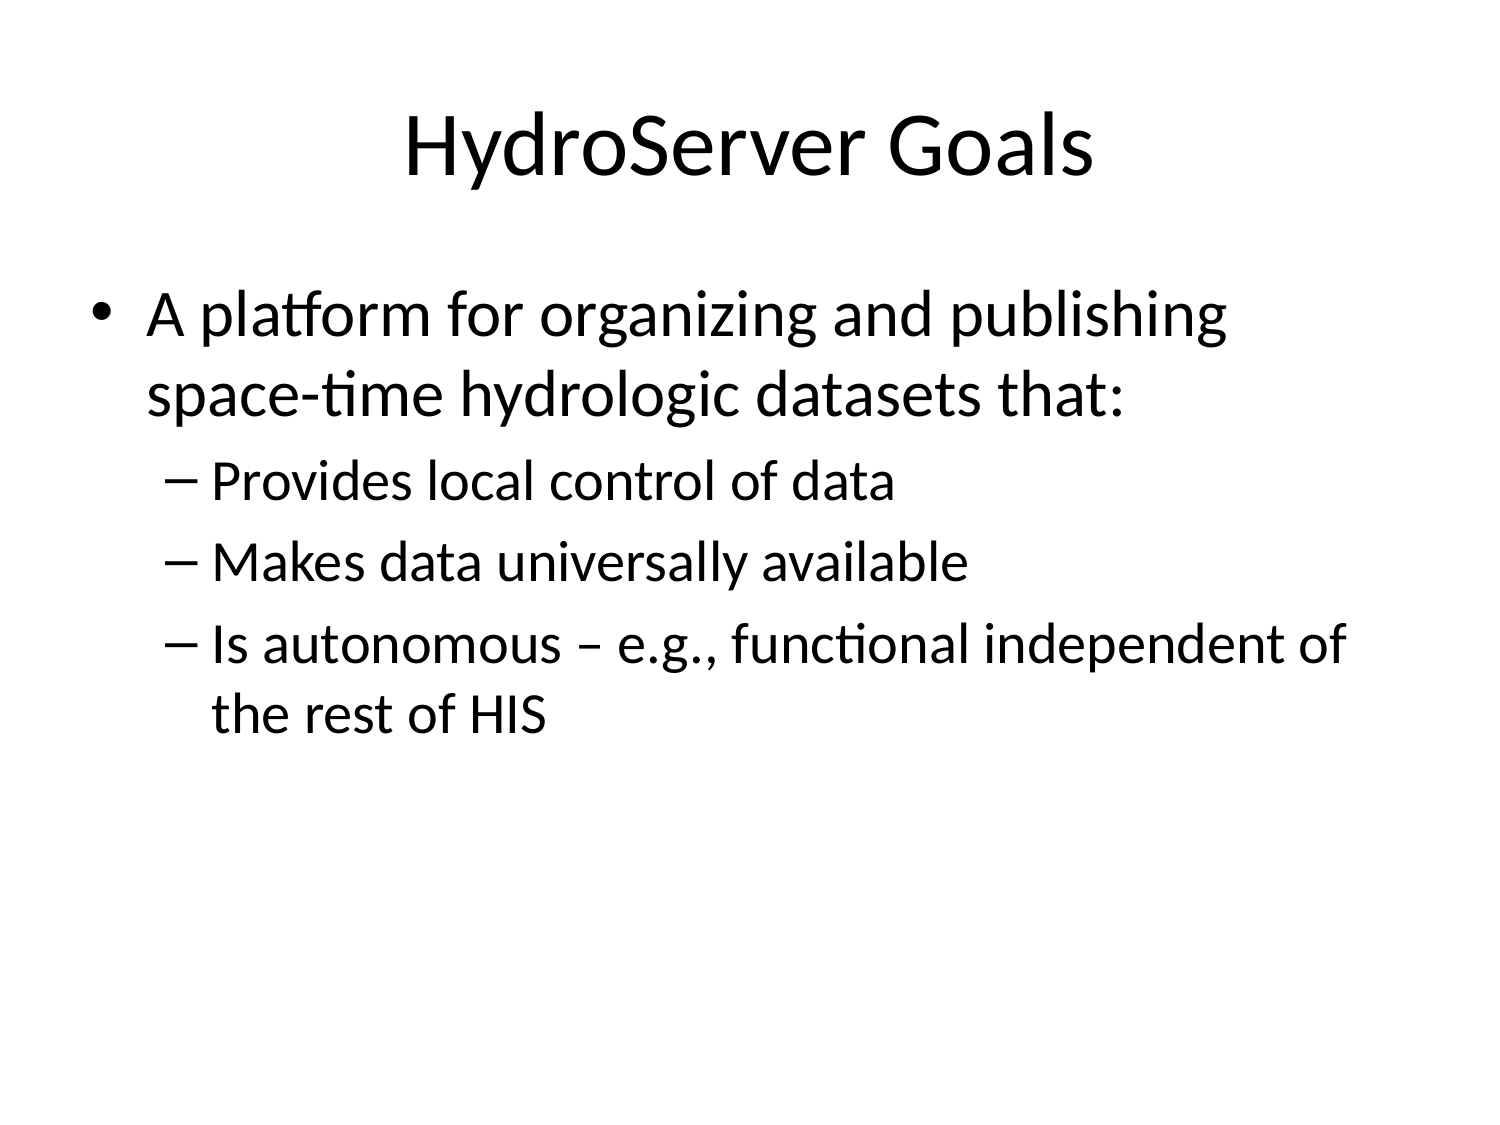

# HydroServer Goals
A platform for organizing and publishing space-time hydrologic datasets that:
Provides local control of data
Makes data universally available
Is autonomous – e.g., functional independent of the rest of HIS